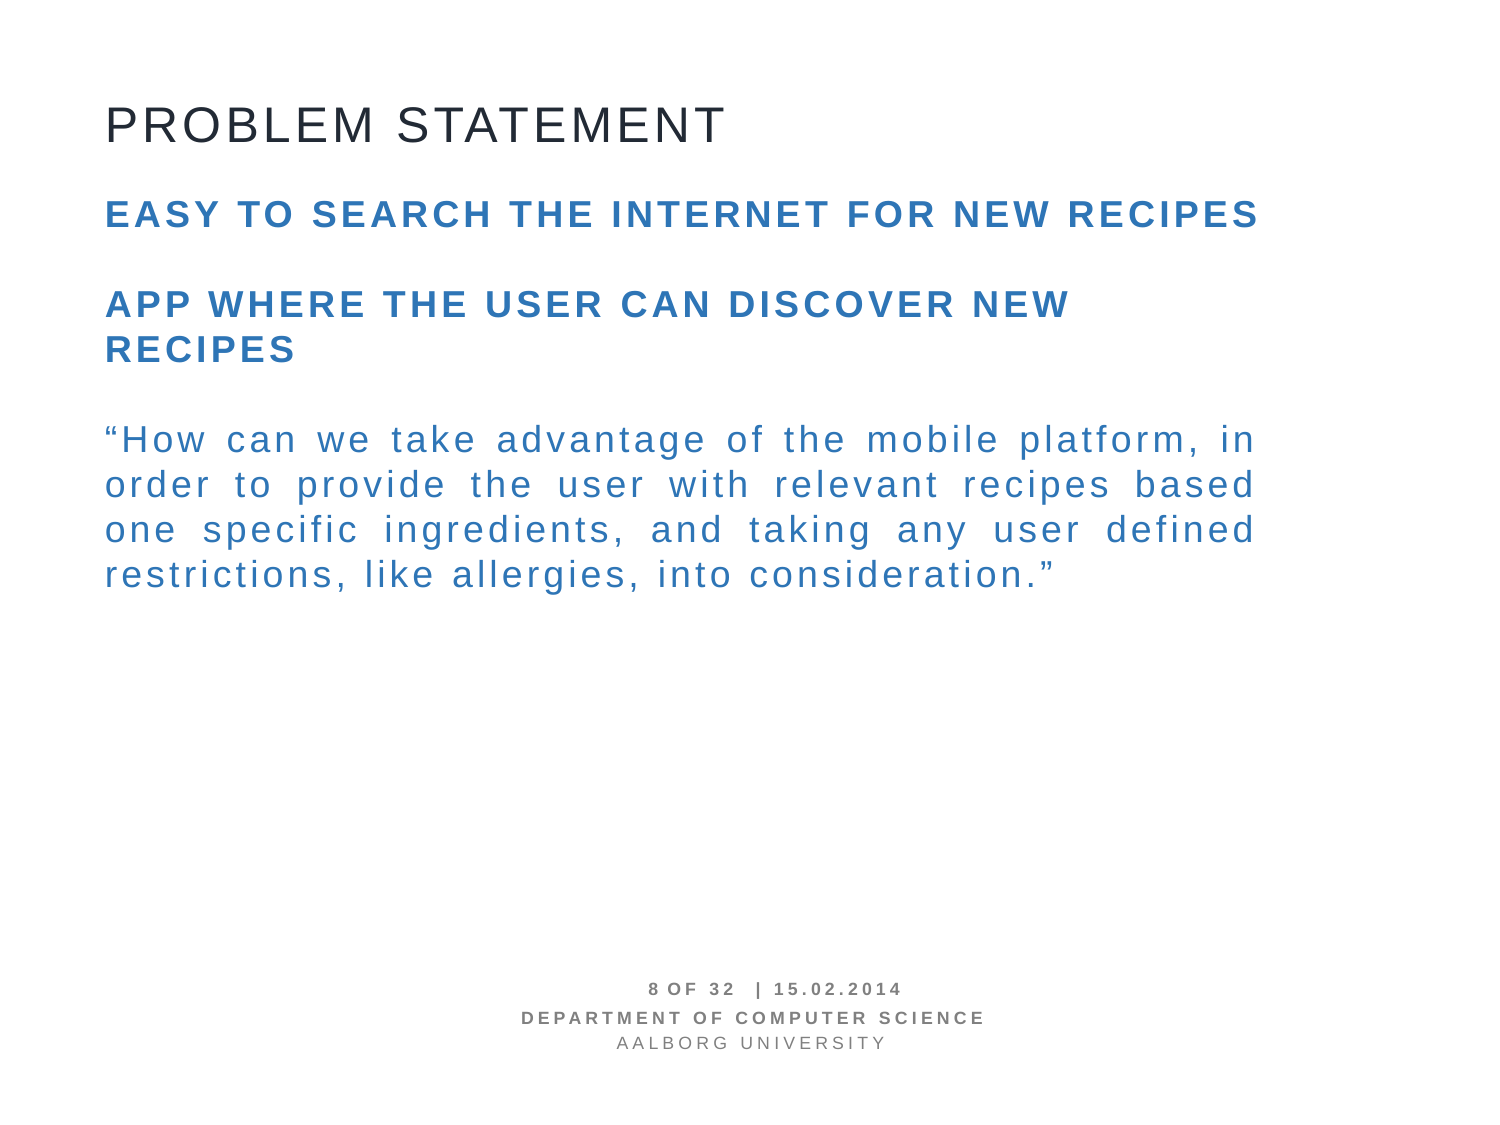

Problem Statement
Easy to search the Internet for new recipes

App where the user can discover new recipes

“How can we take advantage of the mobile platform, in order to provide the user with relevant recipes based one specific ingredients, and taking any user defined restrictions, like allergies, into consideration.”

8 OF 32  | 15.02.2014
Department of computer science
AALBORG UNIVERSITy